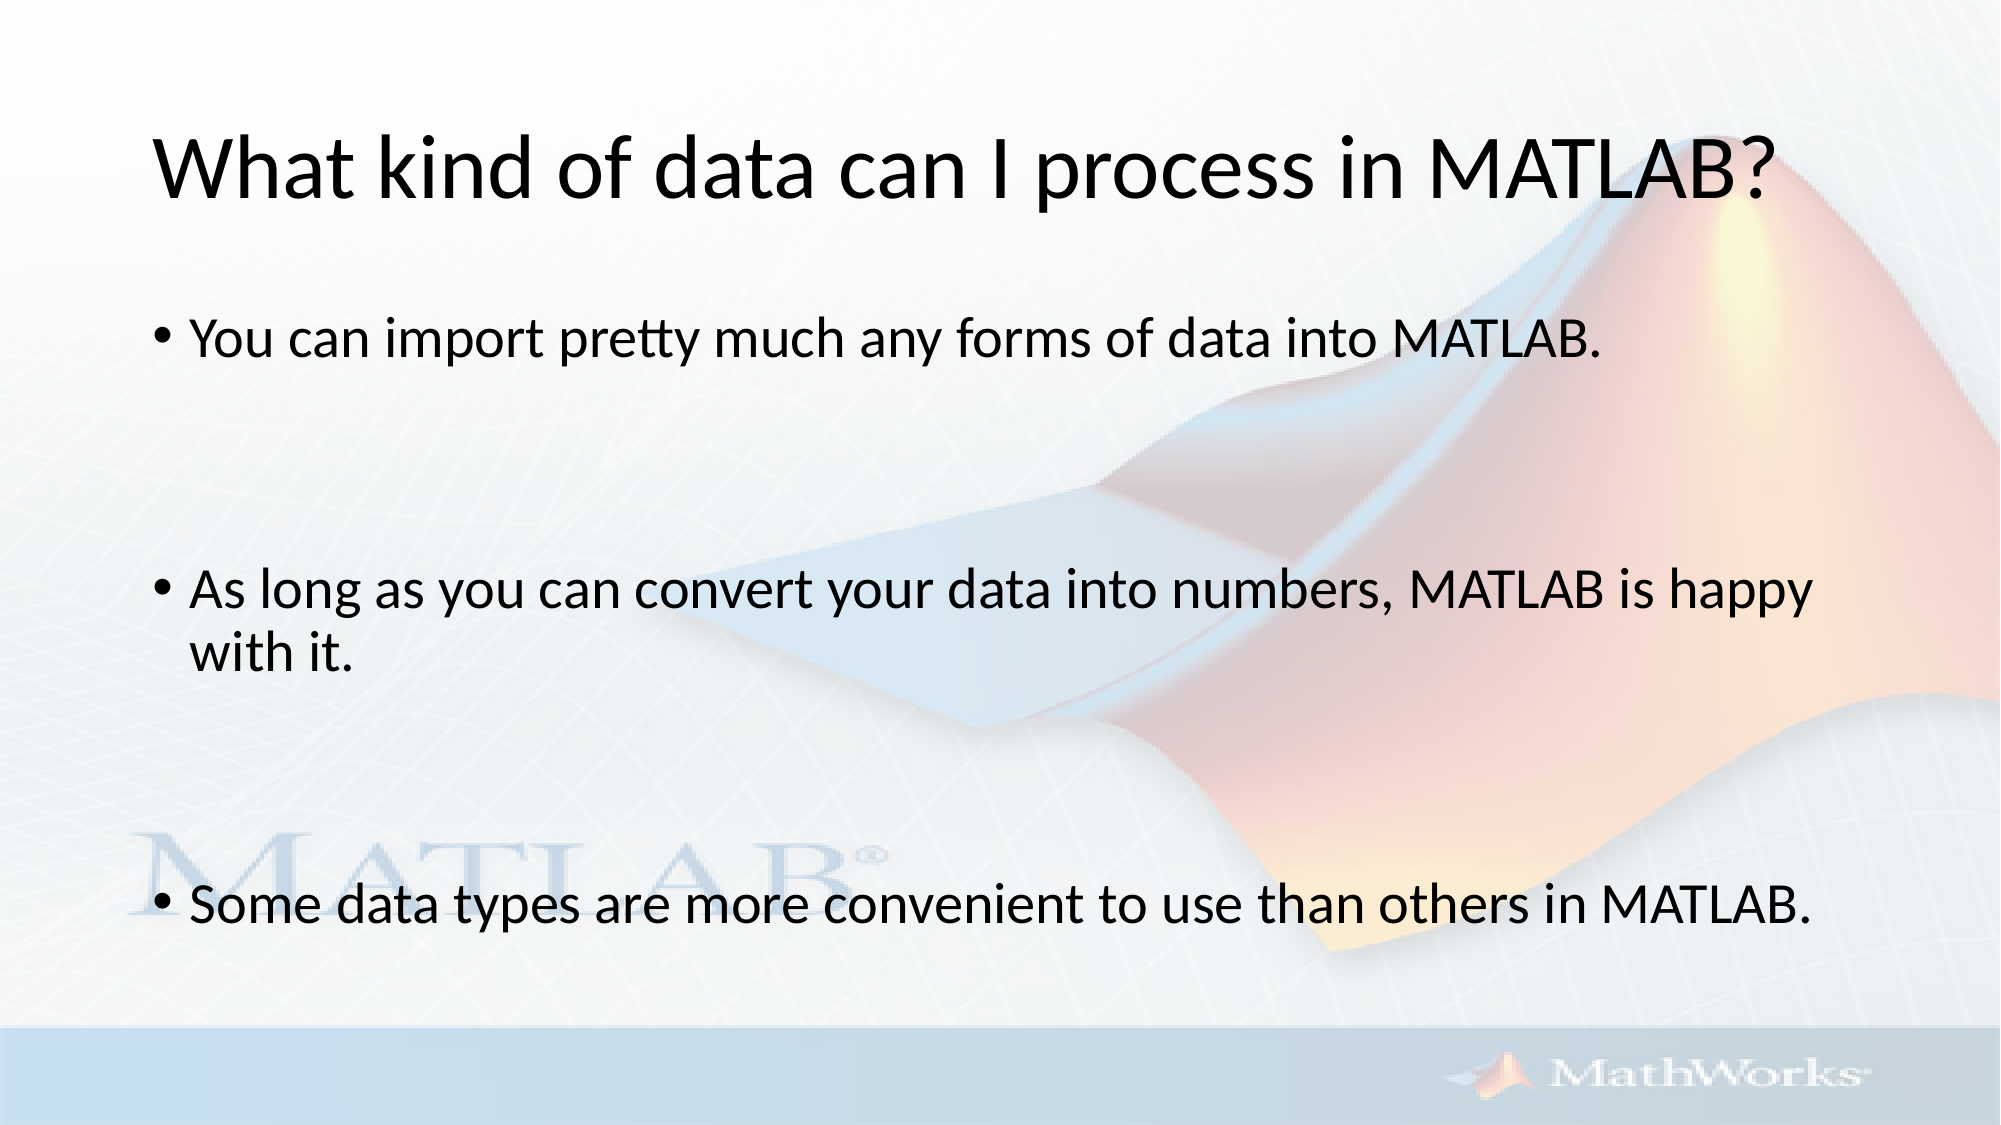

# What kind of data can I process in MATLAB?
You can import pretty much any forms of data into MATLAB.

As long as you can convert your data into numbers, MATLAB is happy with it.

Some data types are more convenient to use than others in MATLAB.